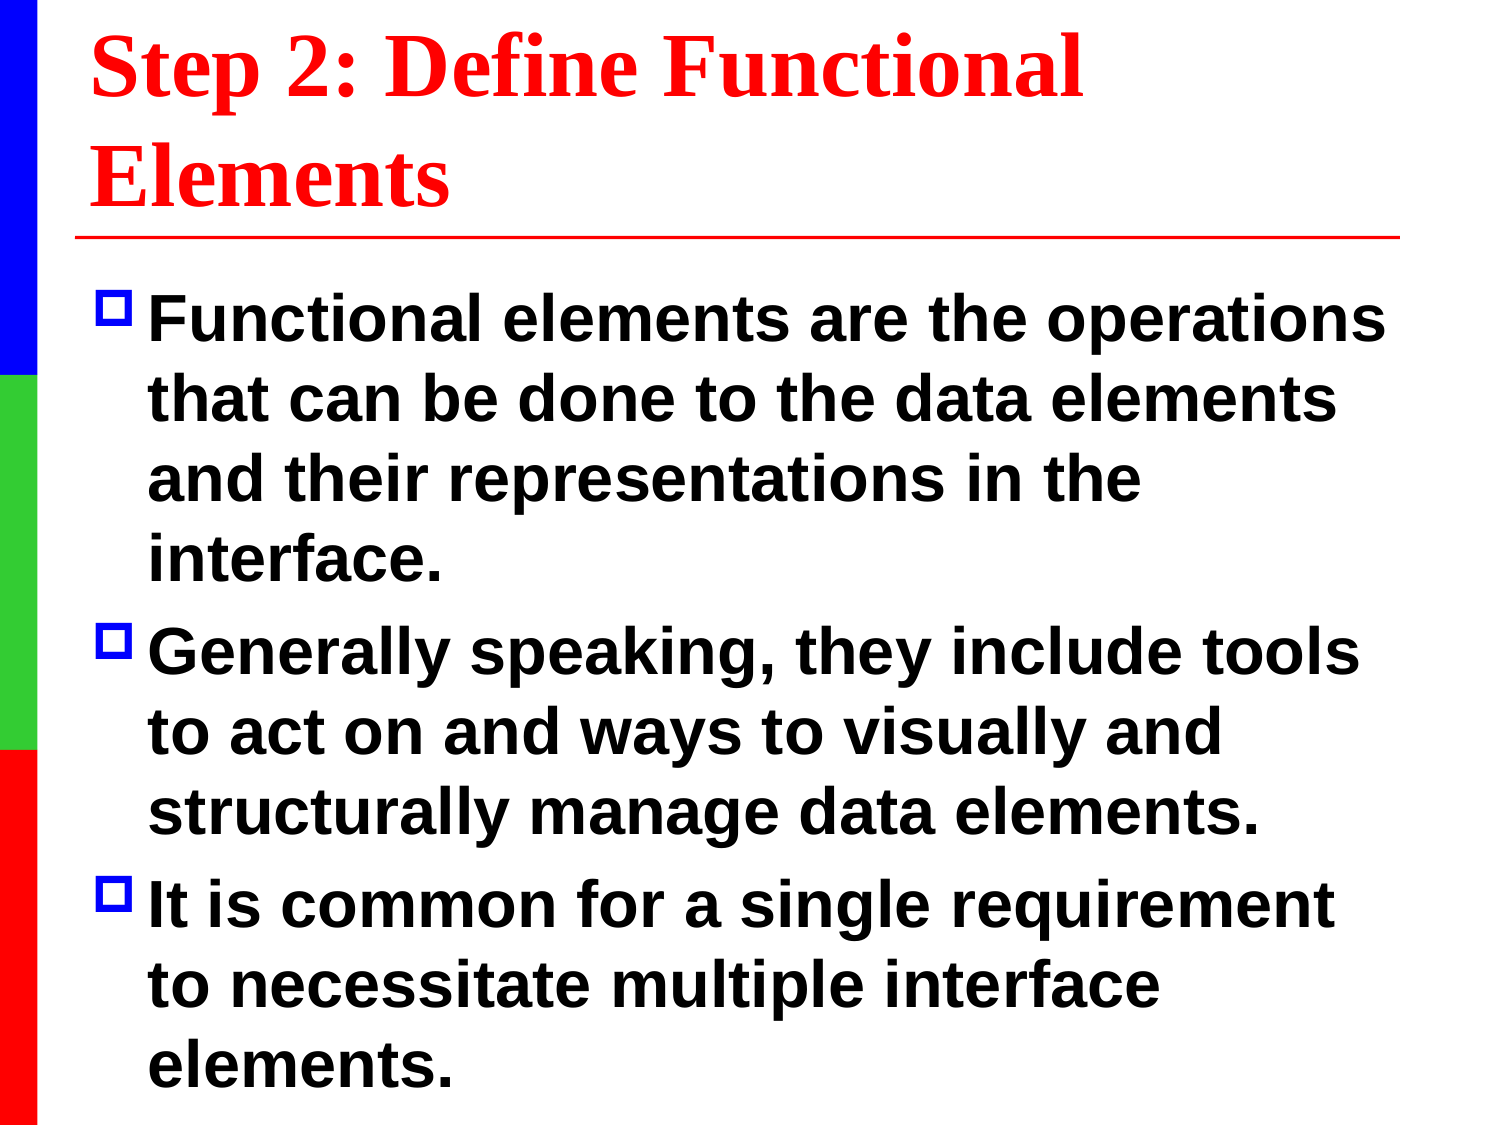

# Step 2: Define Functional Elements
Functional elements are the operations that can be done to the data elements and their representations in the interface.
Generally speaking, they include tools to act on and ways to visually and structurally manage data elements.
It is common for a single requirement to necessitate multiple interface elements.